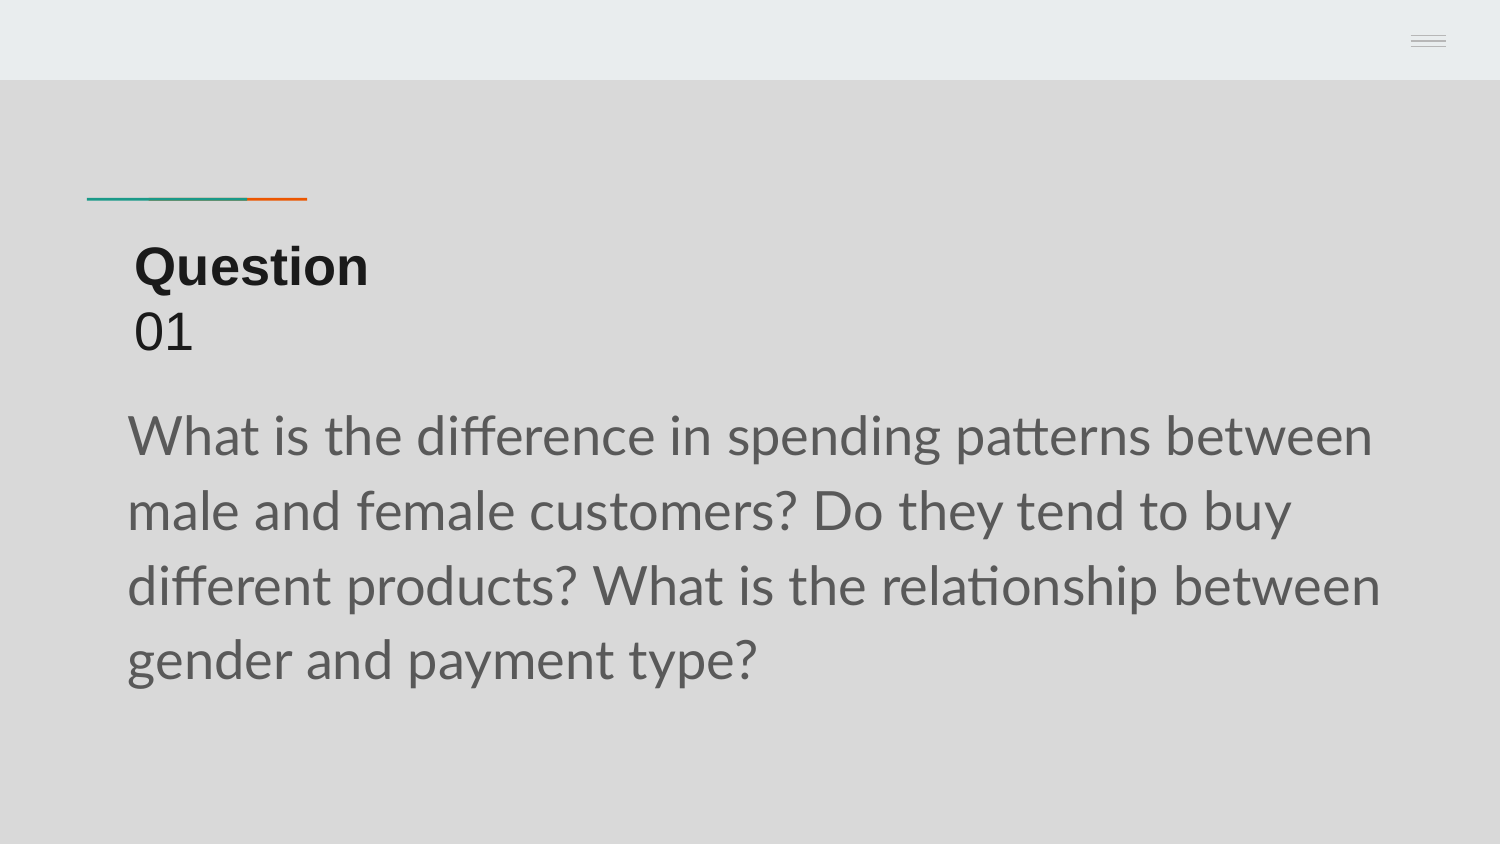

# Question
01
What is the difference in spending patterns between male and female customers? Do they tend to buy different products? What is the relationship between gender and payment type?